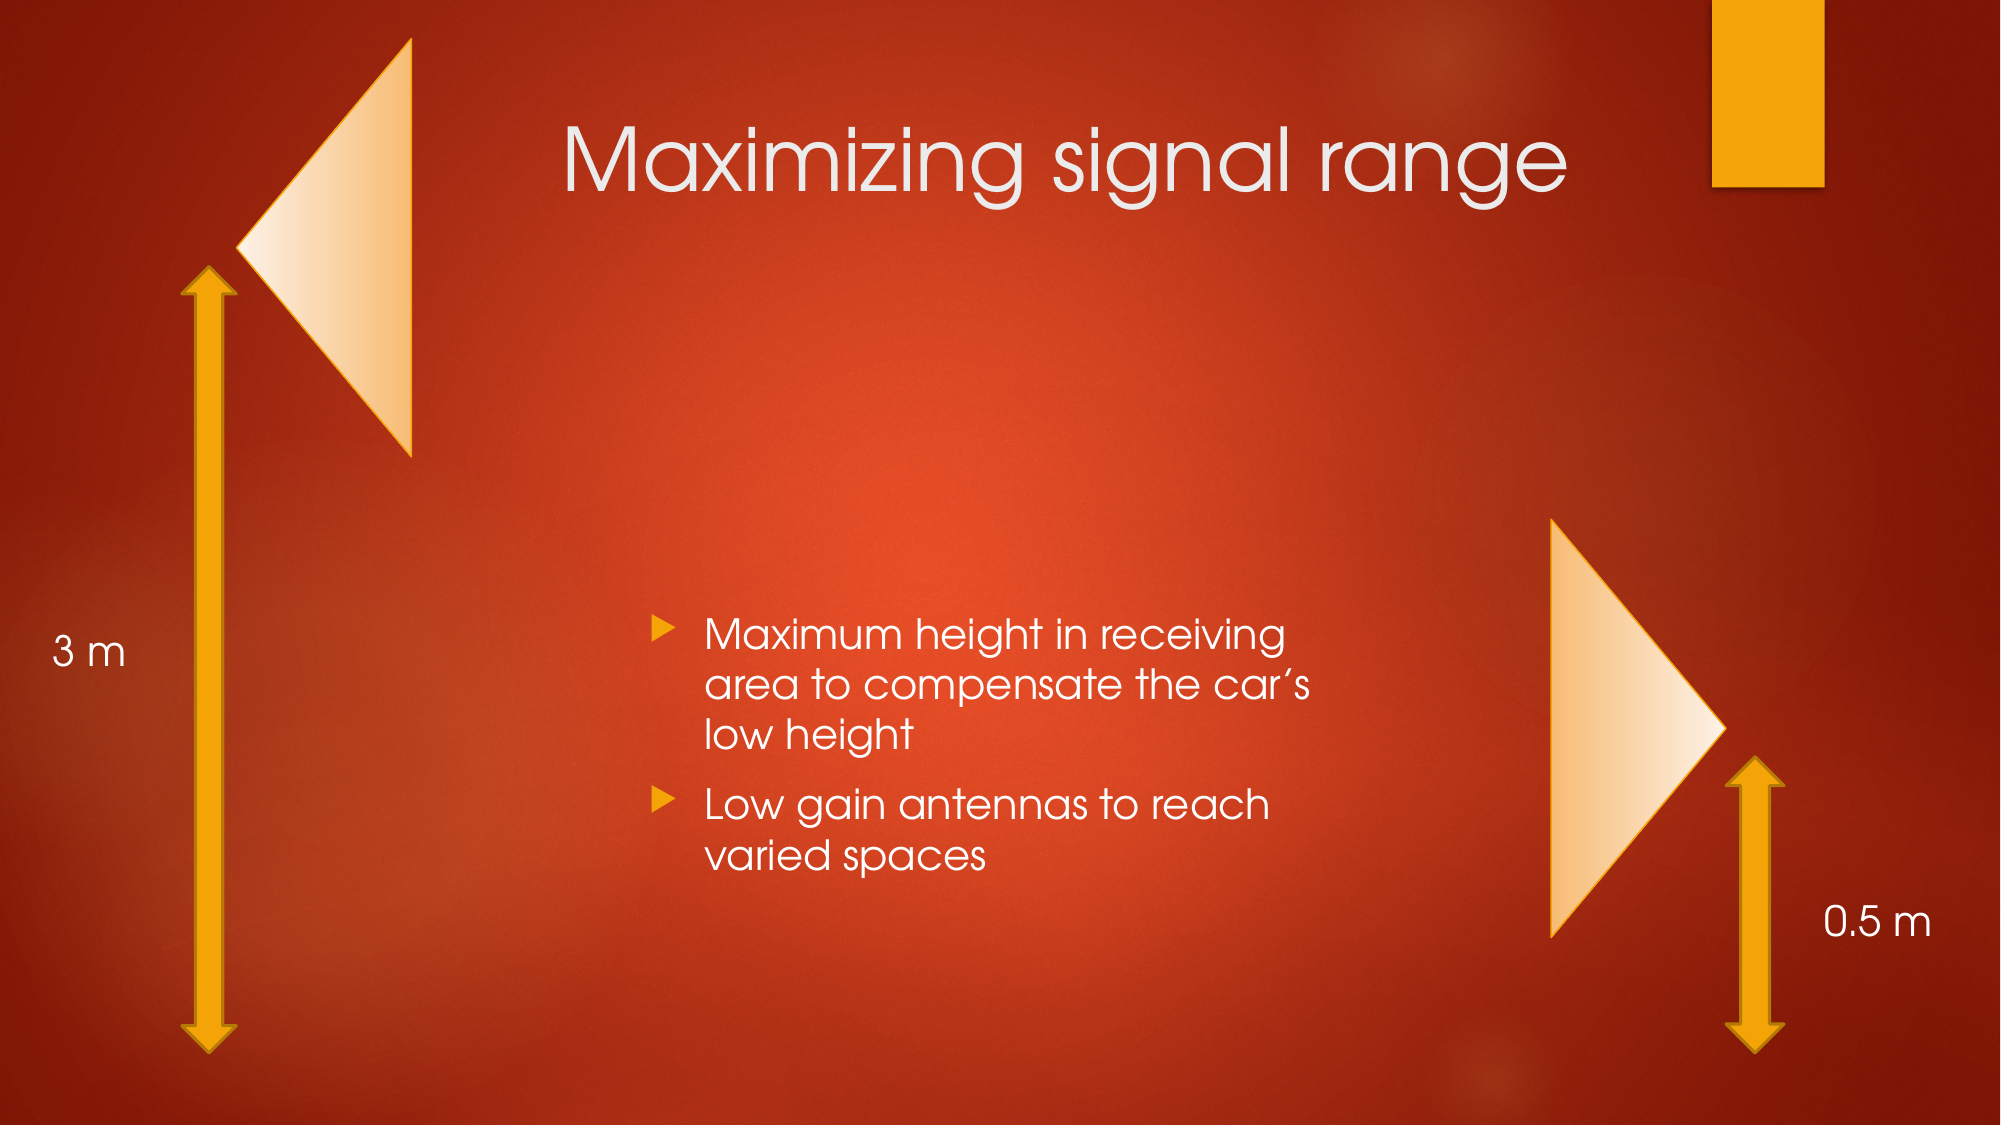

# Maximizing signal range

Maximum height in receiving area to compensate the car’s low height
Low gain antennas to reach varied spaces
3 m

0.5 m